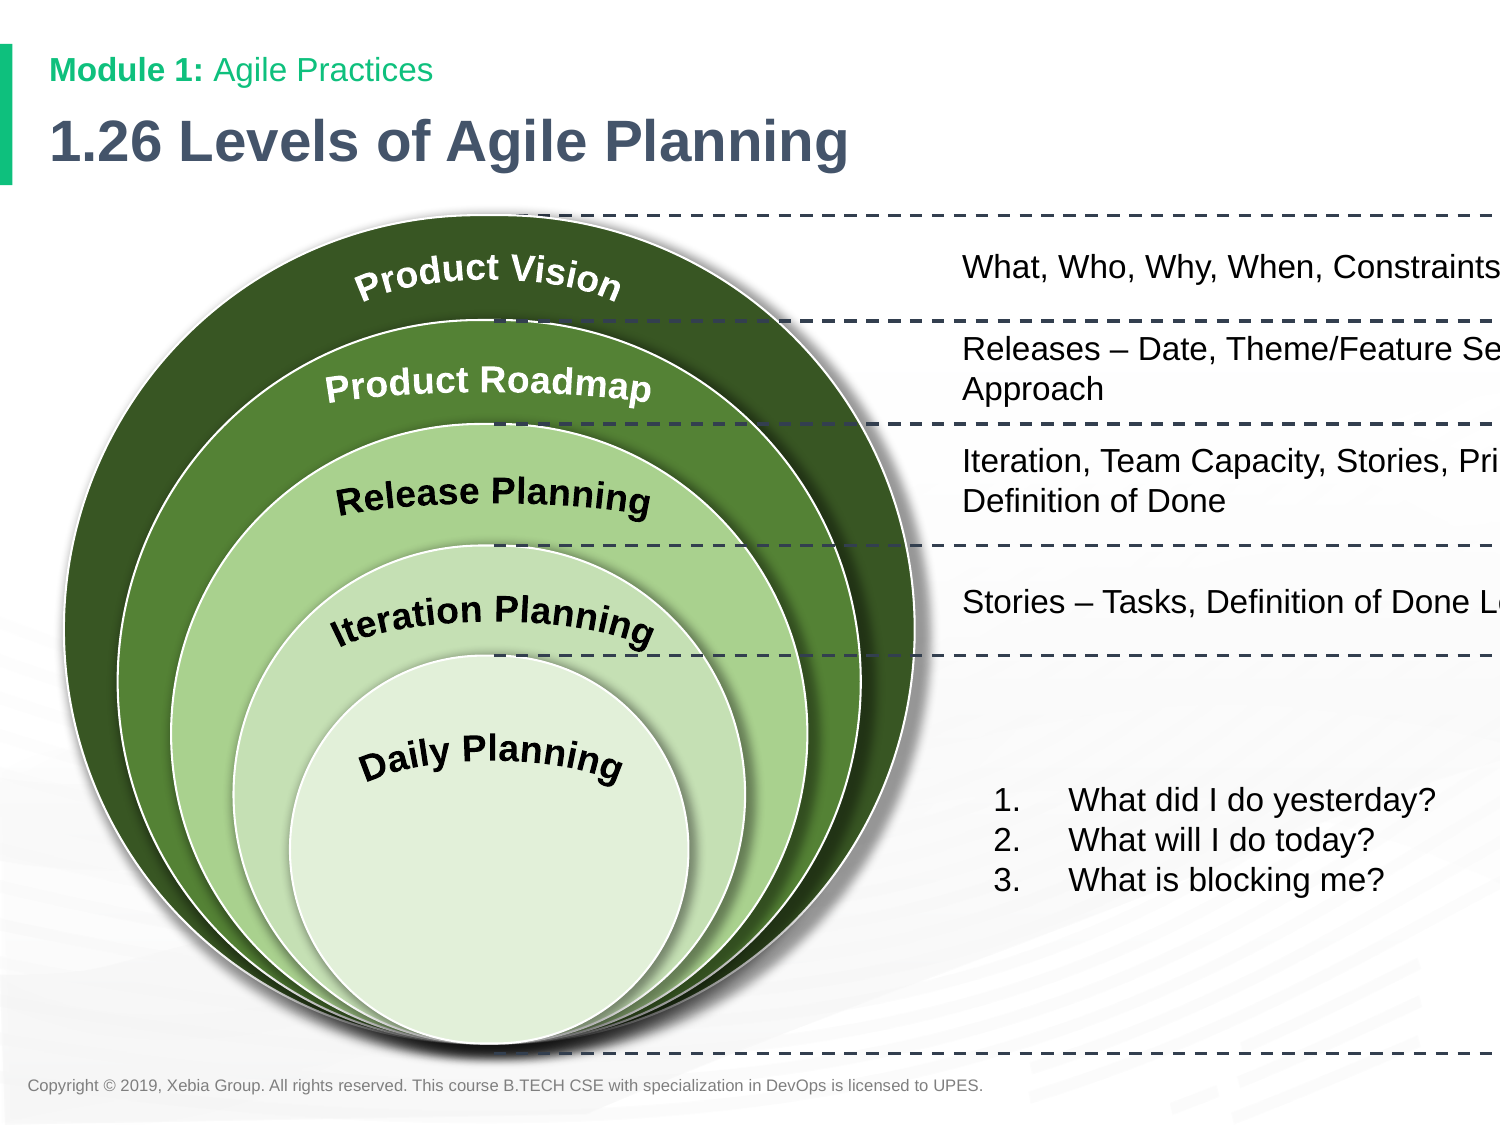

# 1.26 Levels of Agile Planning

Product Vision

Product Roadmap

Release Planning

Iteration Planning

Daily Planning

What, Who, Why, When, Constraints, Assumptions
Releases – Date, Theme/Feature Set, Objective, Development Approach

Iteration, Team Capacity, Stories, Priority, Size, Estimates, Definition of Done

Stories – Tasks, Definition of Done Level-of Effort, Commitment

What did I do yesterday?
What will I do today?
What is blocking me?